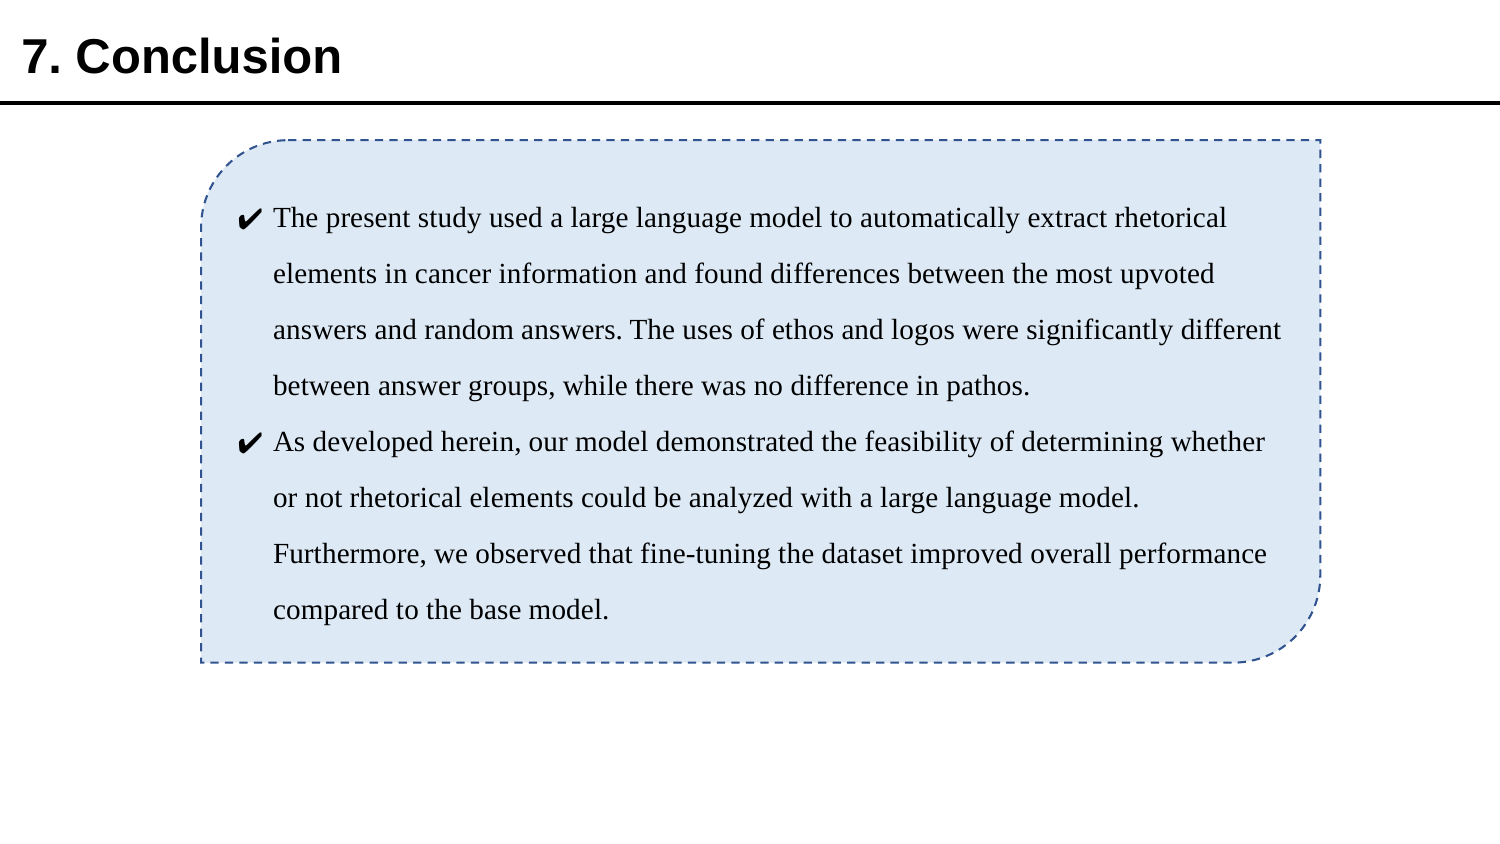

7. Conclusion
The present study used a large language model to automatically extract rhetorical elements in cancer information and found differences between the most upvoted answers and random answers. The uses of ethos and logos were significantly different between answer groups, while there was no difference in pathos.
As developed herein, our model demonstrated the feasibility of determining whether or not rhetorical elements could be analyzed with a large language model. Furthermore, we observed that fine-tuning the dataset improved overall performance compared to the base model.